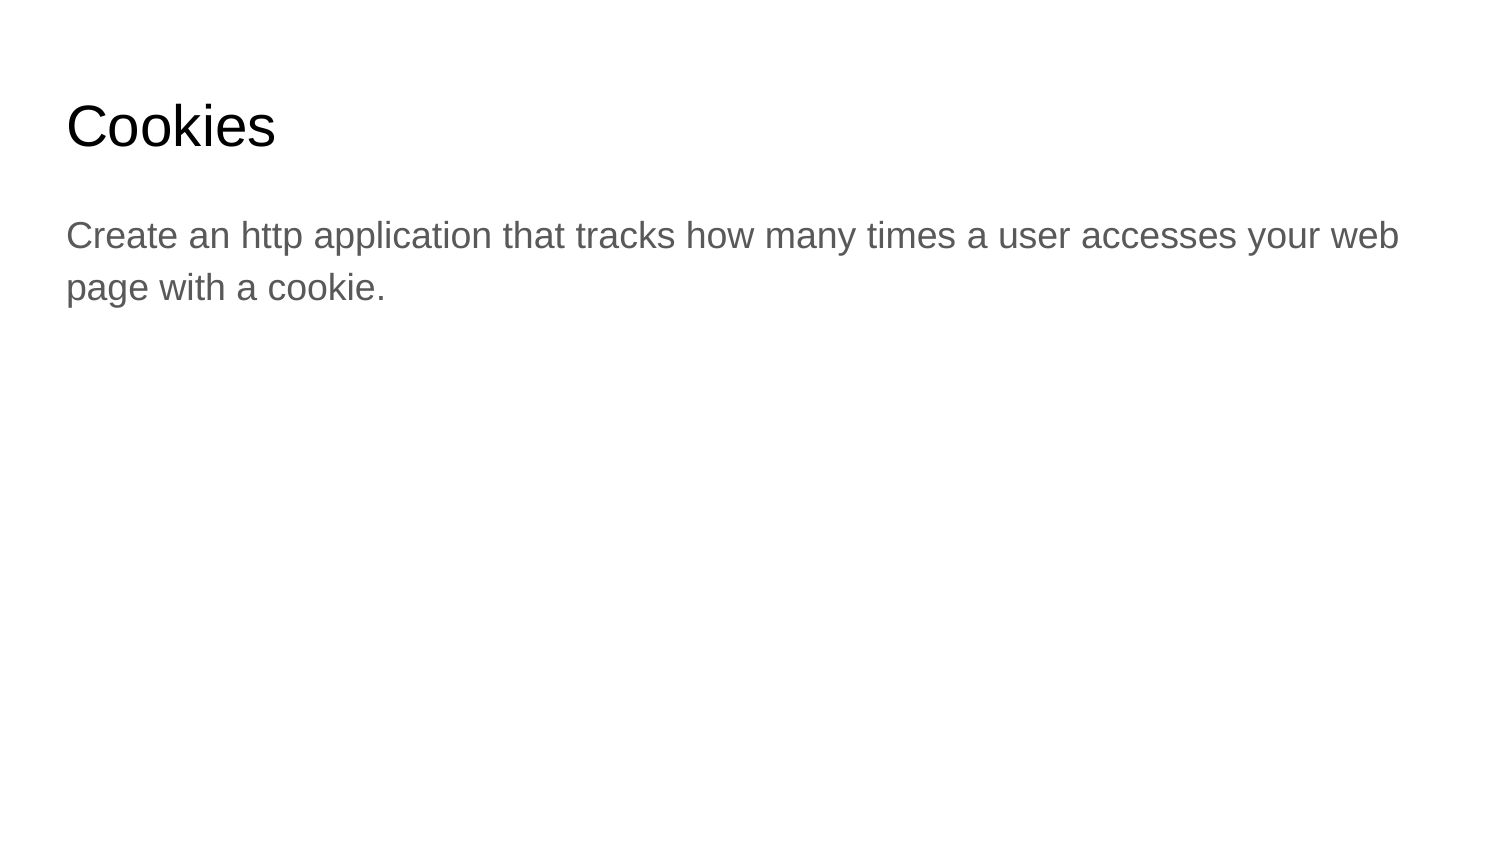

# Cookies
Create an http application that tracks how many times a user accesses your web page with a cookie.